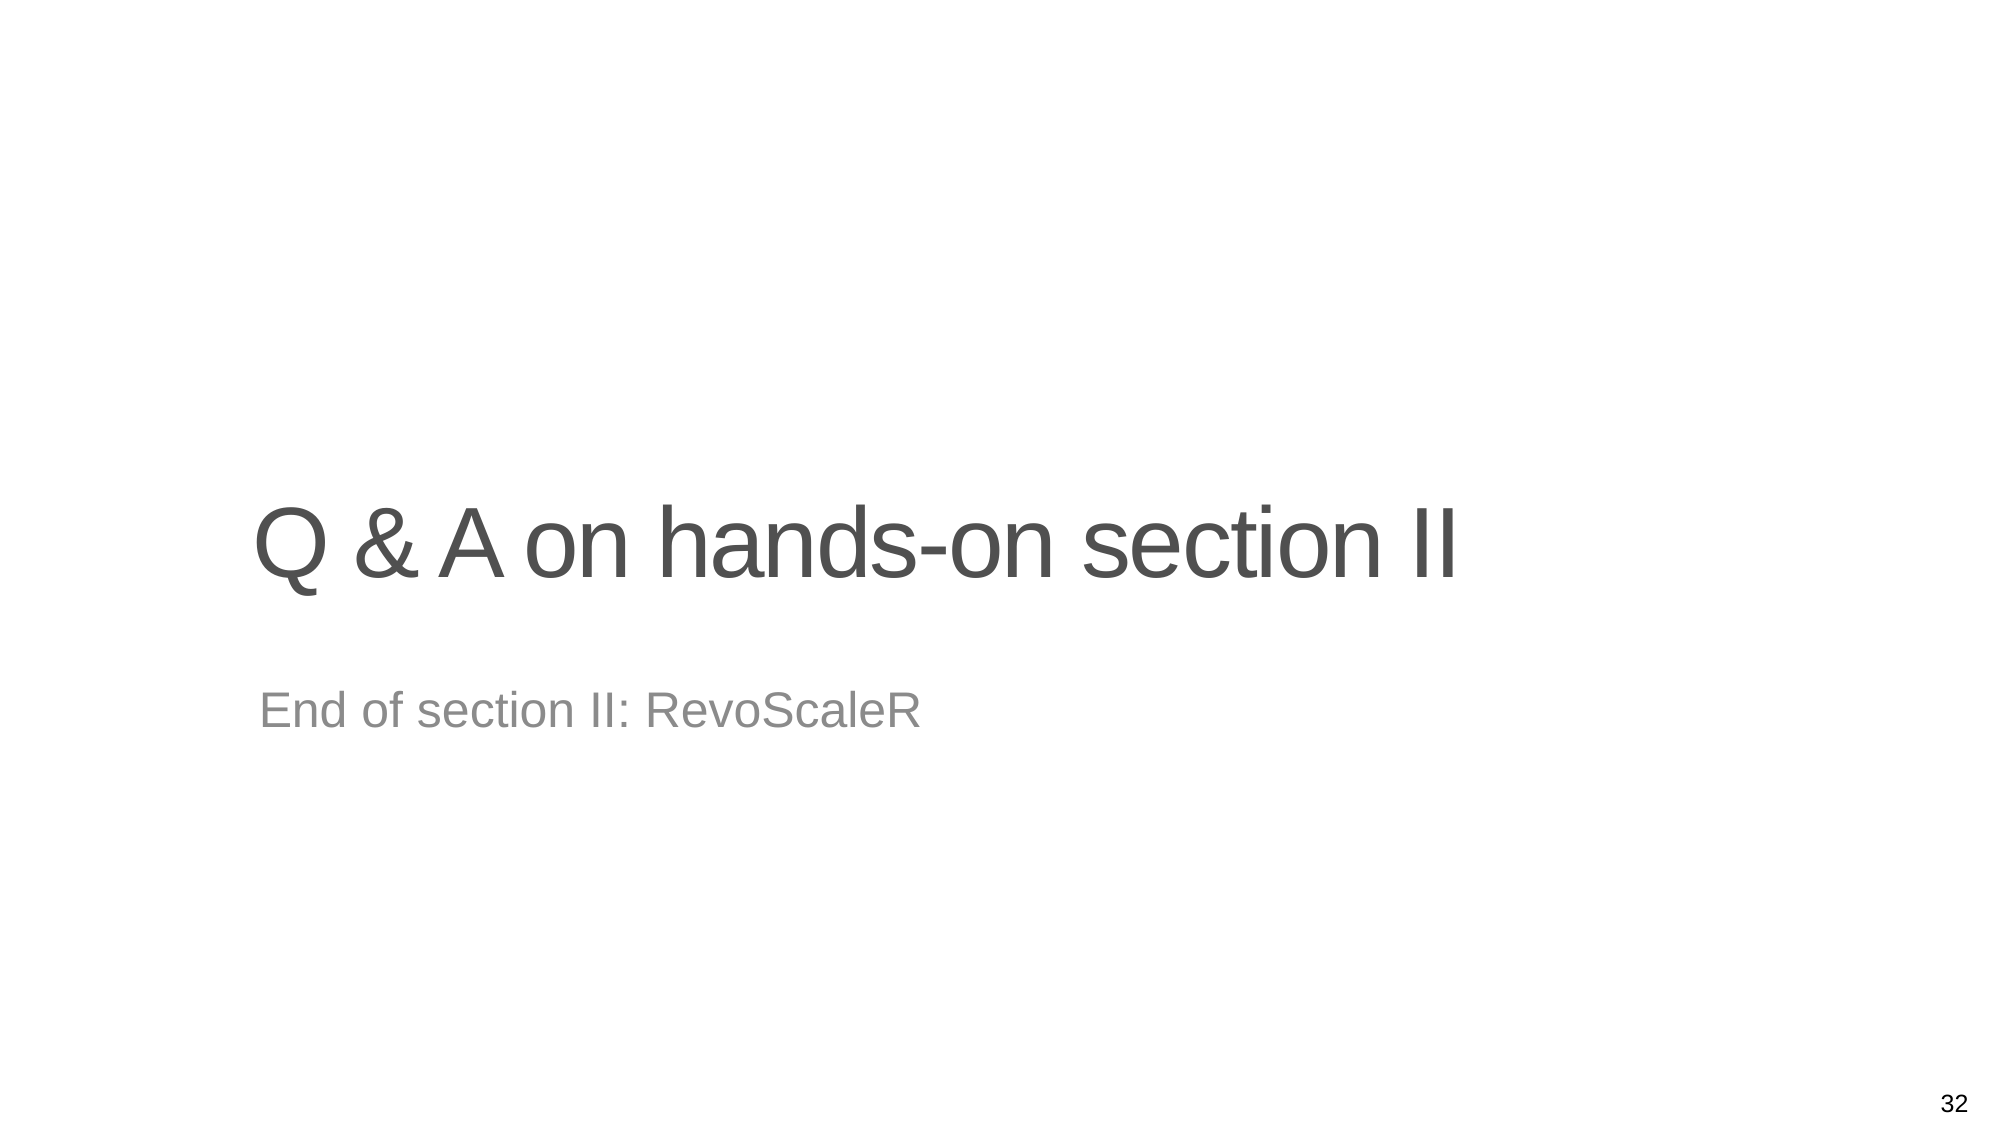

GitHub repository for all code and scripts
# Q & A on hands-on section II
End of section II: RevoScaleR
32